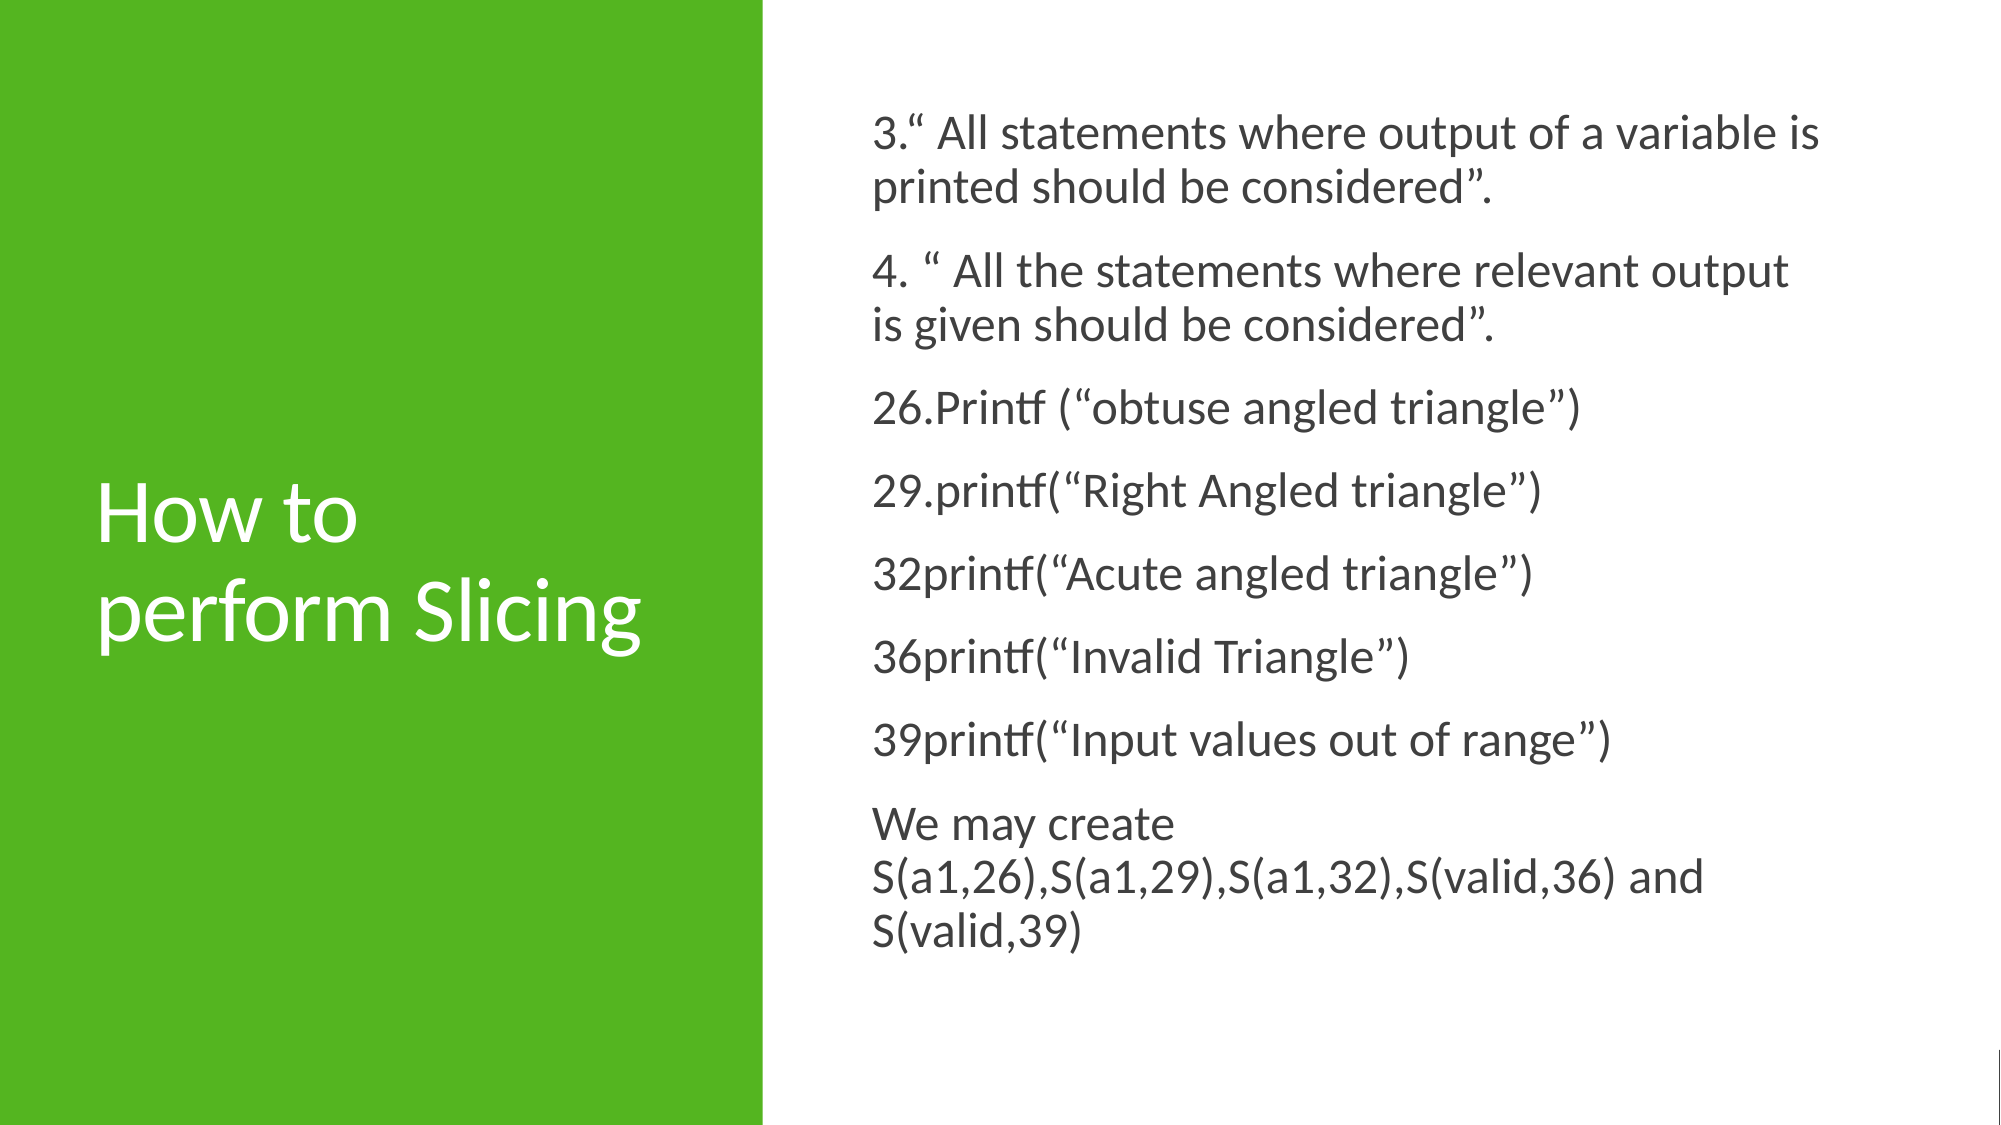

# How to perform Slicing
3.“ All statements where output of a variable is printed should be considered”.
4. “ All the statements where relevant output is given should be considered”.
26.Printf (“obtuse angled triangle”)
29.printf(“Right Angled triangle”)
32printf(“Acute angled triangle”)
36printf(“Invalid Triangle”)
39printf(“Input values out of range”)
We may create S(a1,26),S(a1,29),S(a1,32),S(valid,36) and S(valid,39)